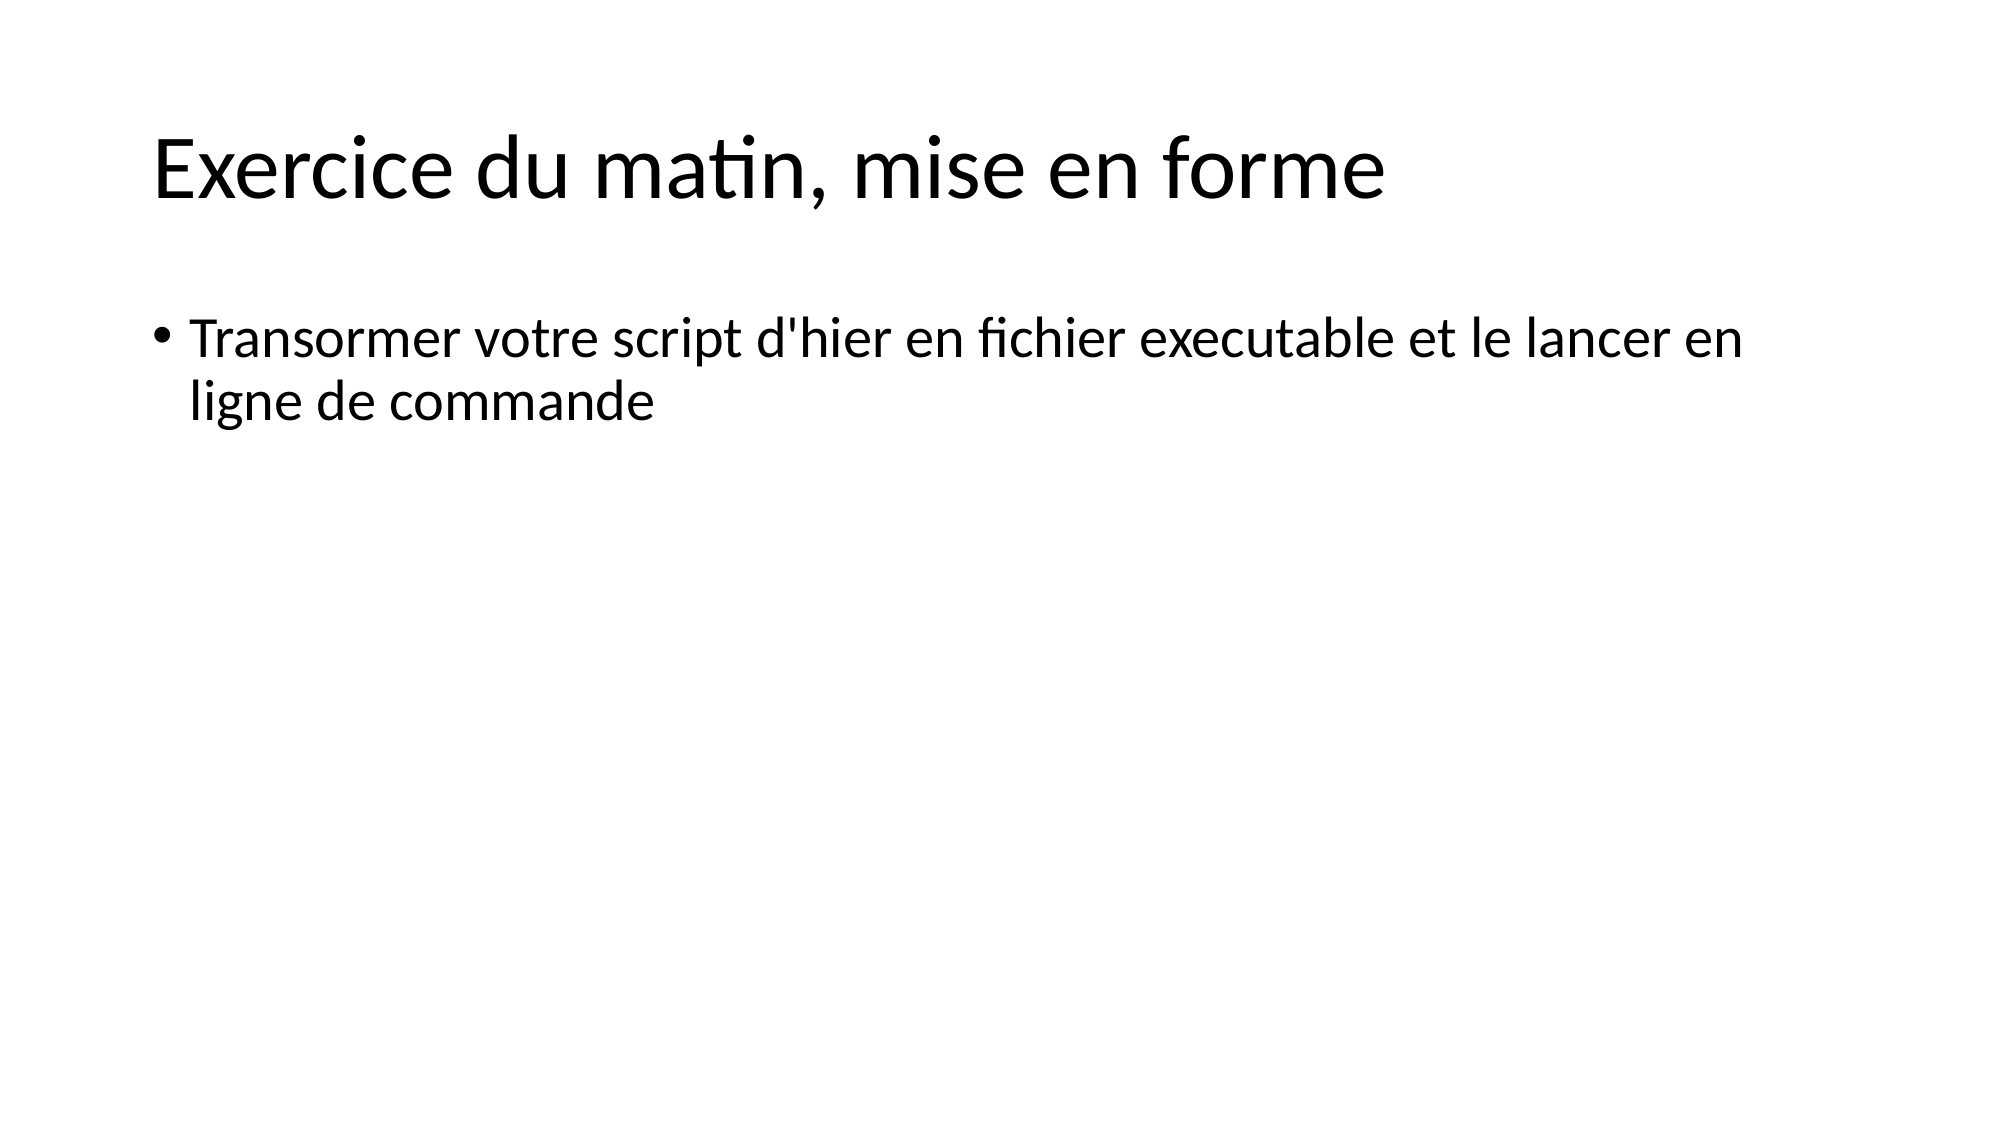

# Exercice du matin, mise en forme
Transormer votre script d'hier en fichier executable et le lancer en ligne de commande